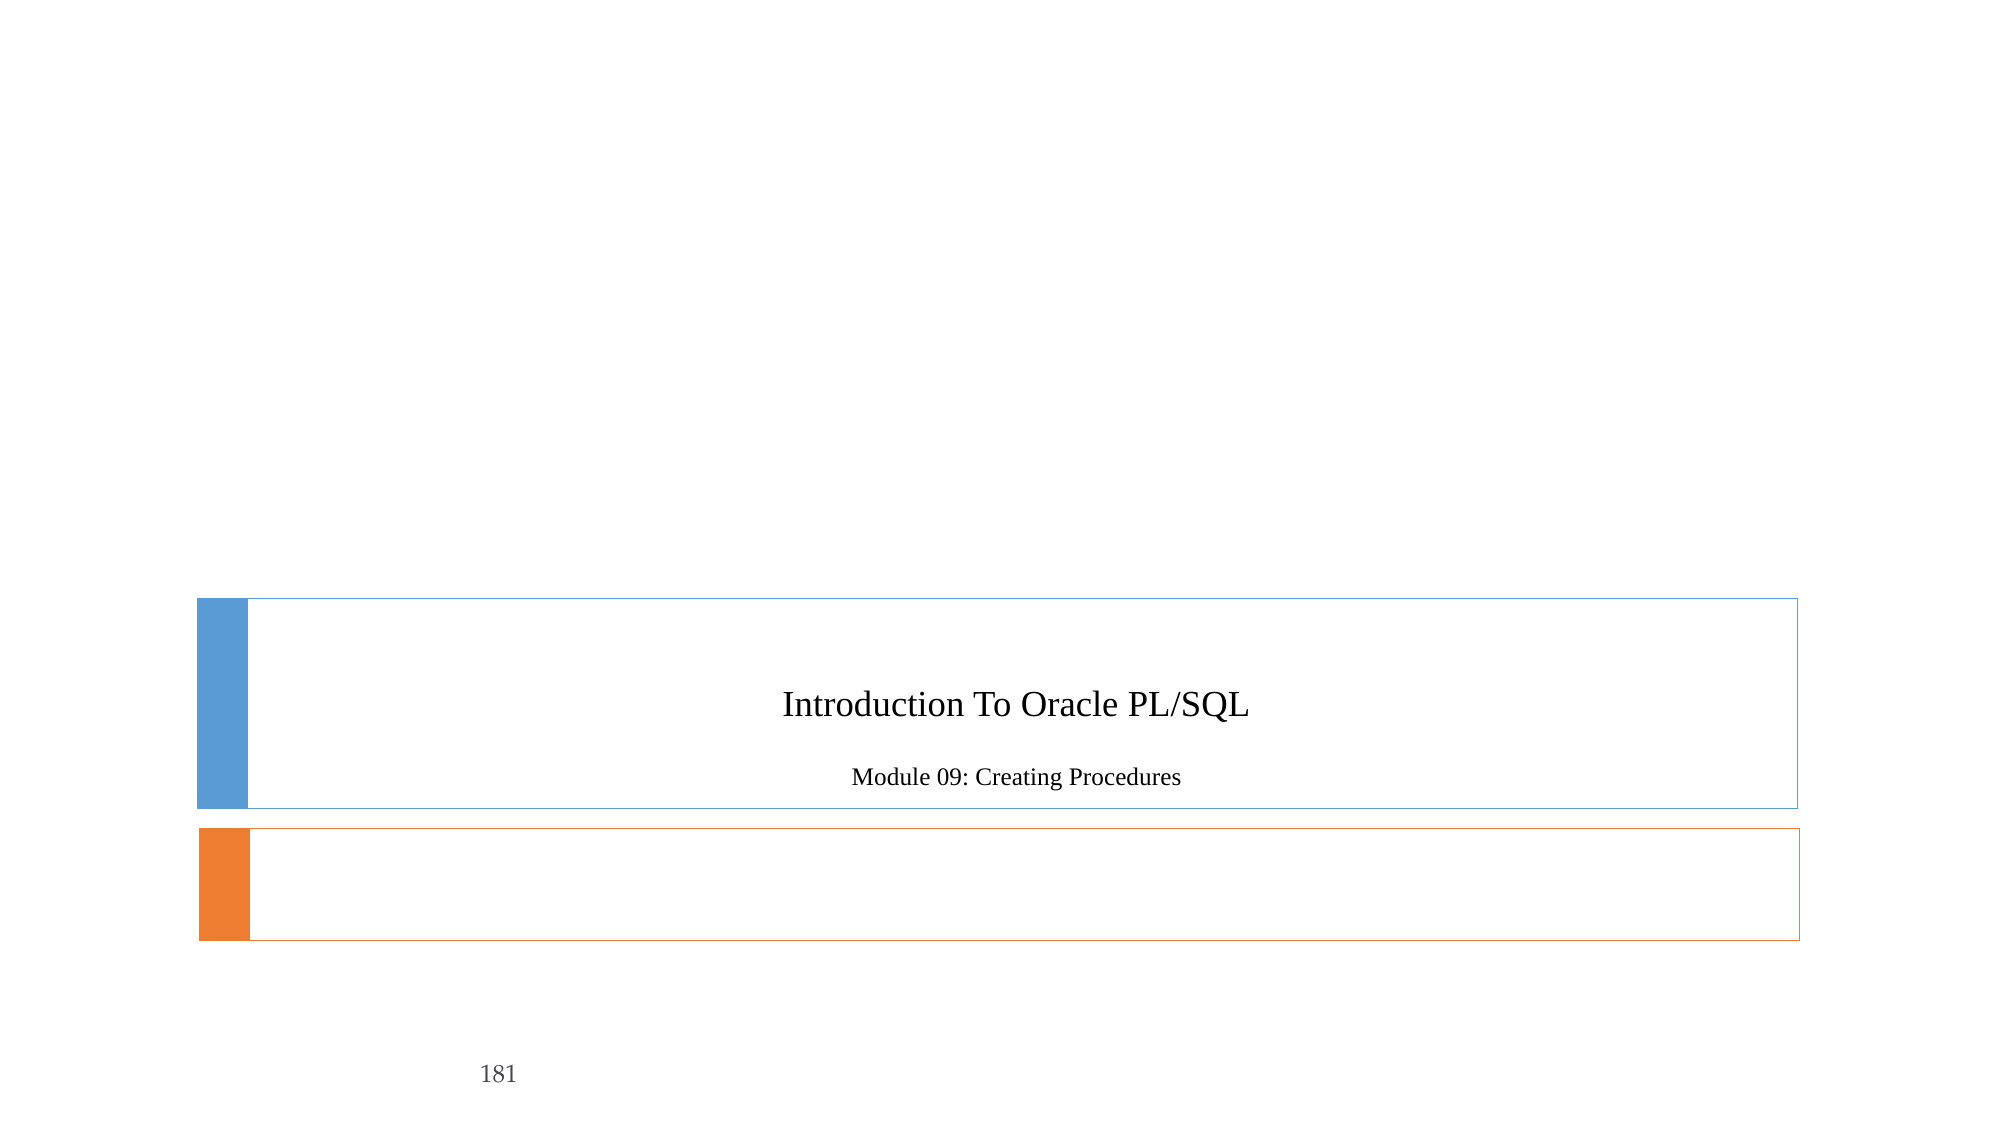

# Introduction To Oracle PL/SQL Module 09: Creating Procedures

181